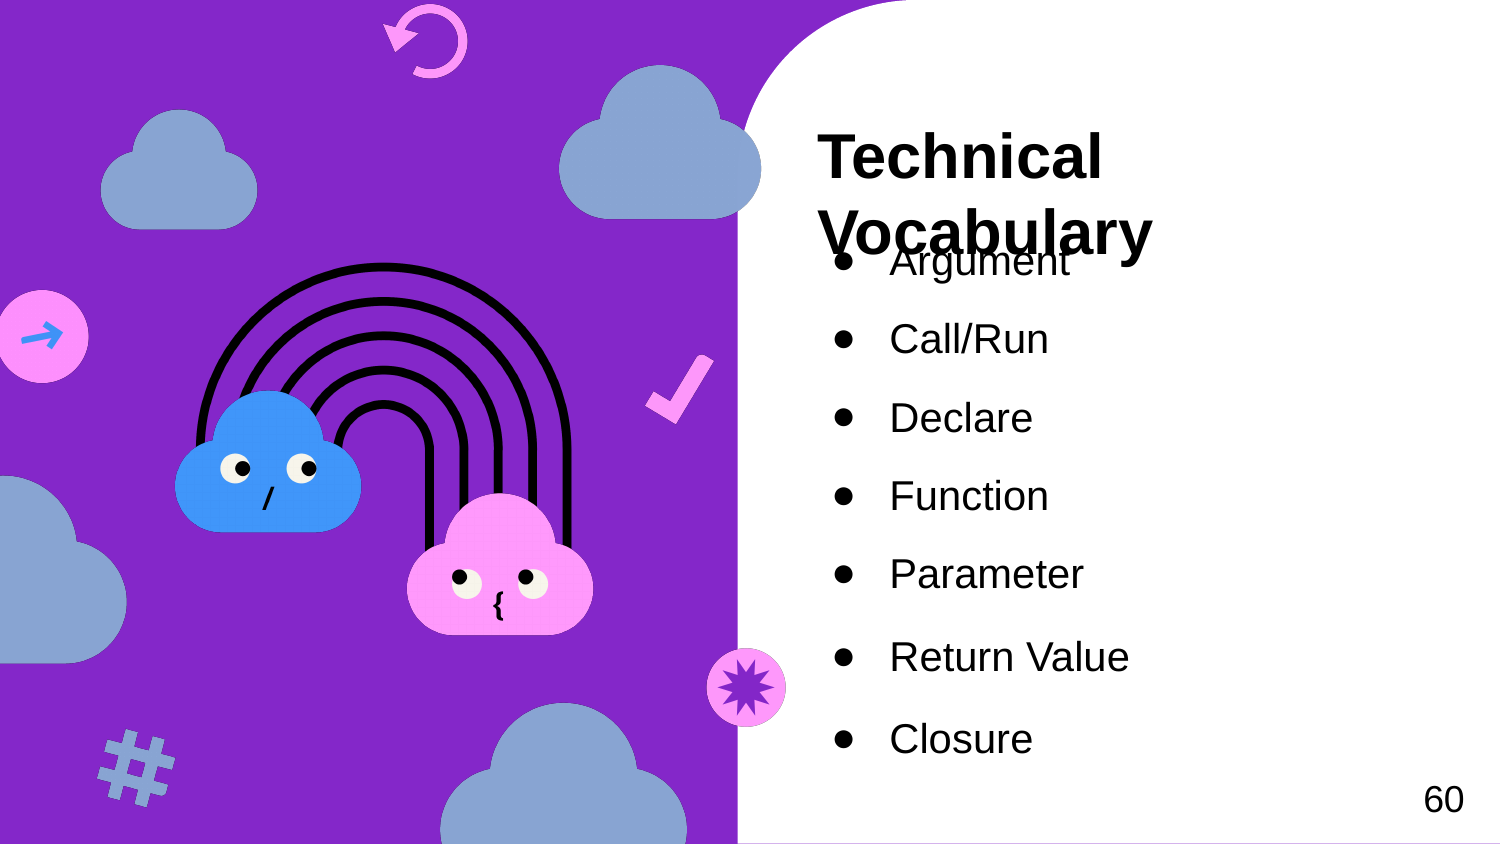

Argument
Call/Run
Declare
Function
Parameter
Return Value
Closure